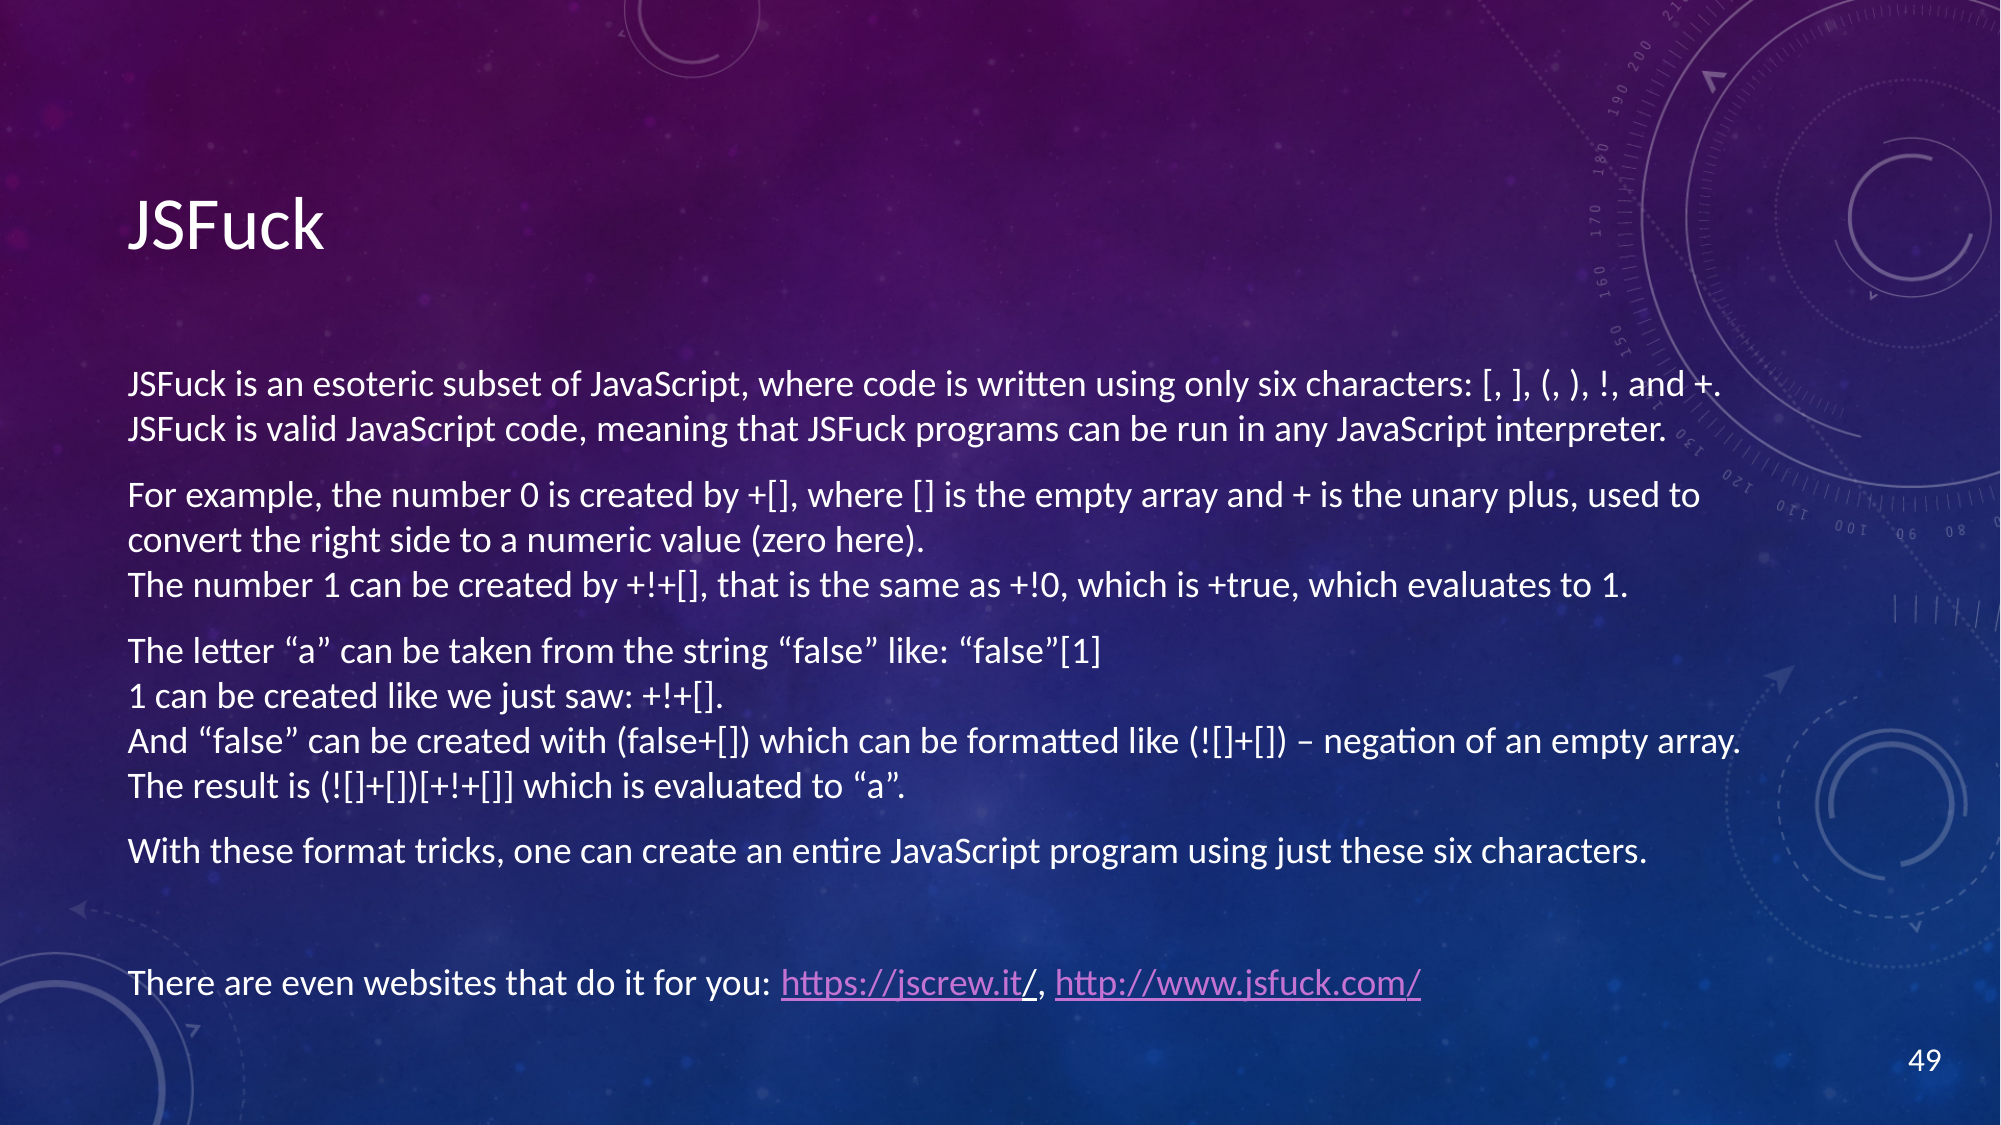

# JSFuck
JSFuck is an esoteric subset of JavaScript, where code is written using only six characters: [, ], (, ), !, and +.
JSFuck is valid JavaScript code, meaning that JSFuck programs can be run in any JavaScript interpreter.
For example, the number 0 is created by +[], where [] is the empty array and + is the unary plus, used to convert the right side to a numeric value (zero here).
The number 1 can be created by +!+[], that is the same as +!0, which is +true, which evaluates to 1.
The letter “a” can be taken from the string “false” like: “false”[1]
1 can be created like we just saw: +!+[].
And “false” can be created with (false+[]) which can be formatted like (![]+[]) – negation of an empty array.
The result is (![]+[])[+!+[]] which is evaluated to “a”.
With these format tricks, one can create an entire JavaScript program using just these six characters.

There are even websites that do it for you: https://jscrew.it/, http://www.jsfuck.com/

49